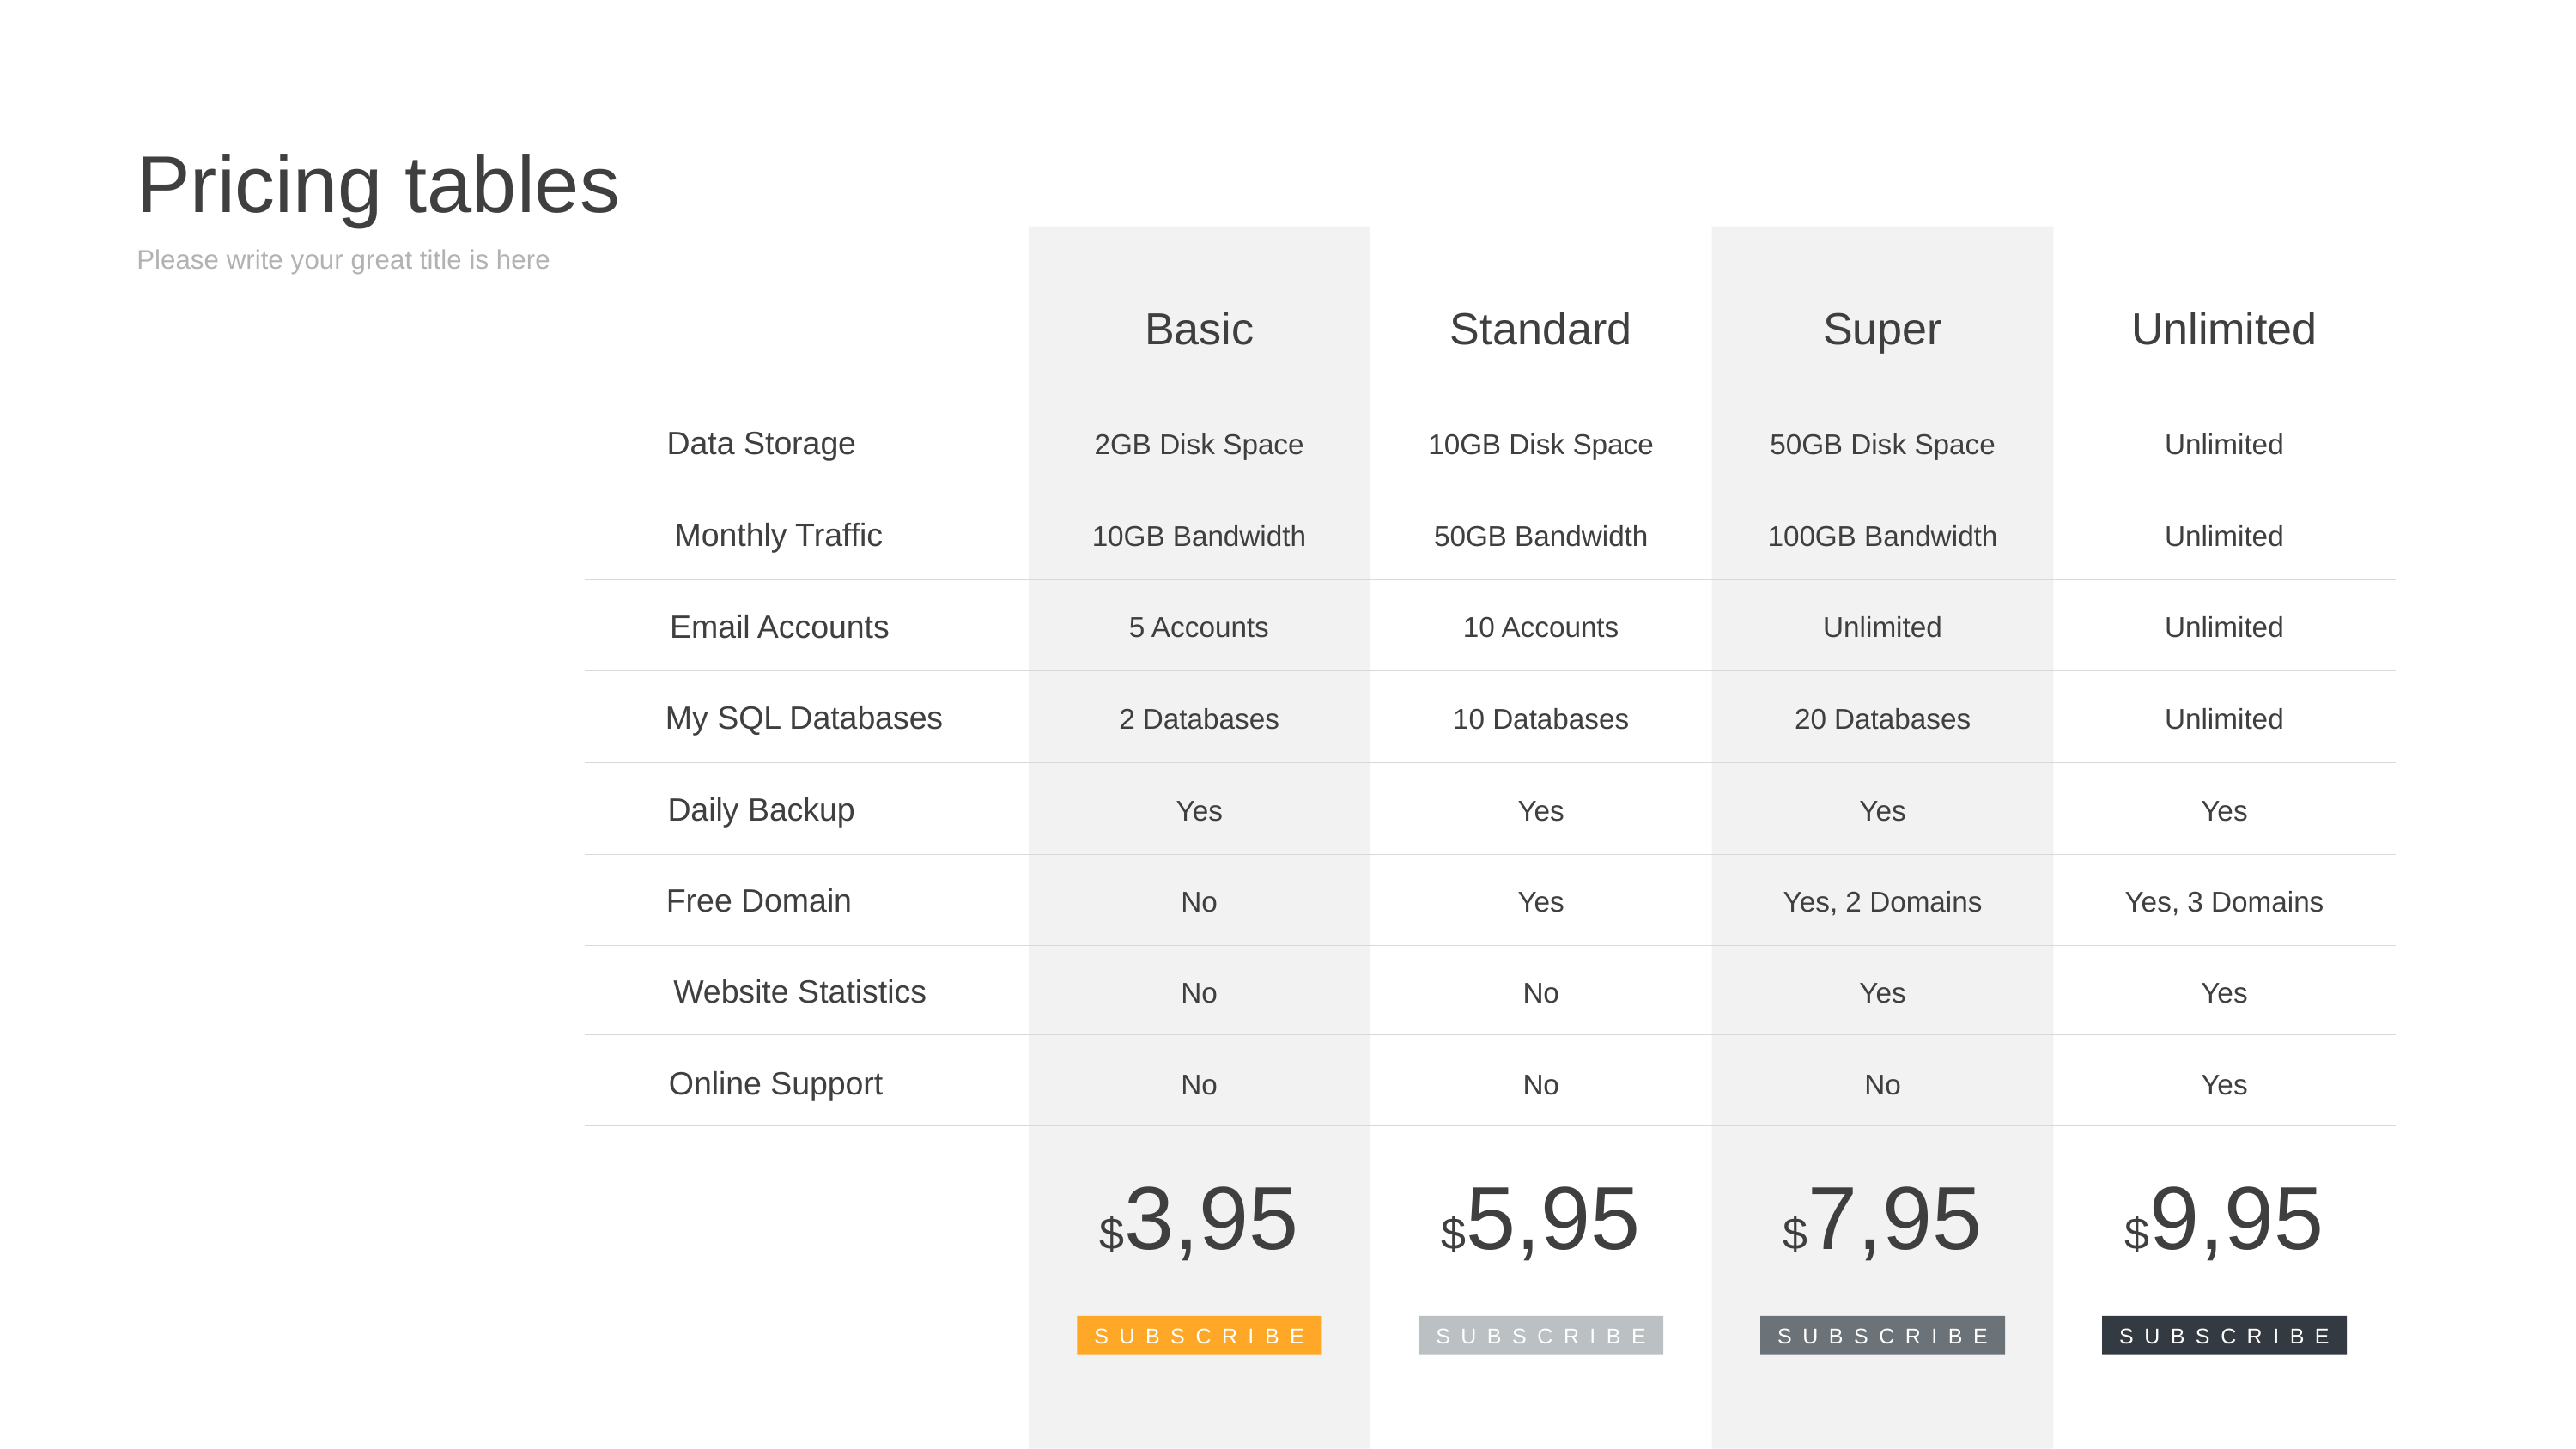

Pricing tables

Please write your great title is here
Basic
Standard
Super
Unlimited
Data Storage
2GB Disk Space
10GB Bandwidth
5 Accounts
2 Databases
Yes
No
No
No
10GB Disk Space
50GB Bandwidth
10 Accounts
10 Databases
Yes
Yes
No
No
50GB Disk Space
100GB Bandwidth
Unlimited
20 Databases
Yes
Yes, 2 Domains
Yes
No
Unlimited
Unlimited
Unlimited
Unlimited
Yes
Yes, 3 Domains
Yes
Yes
Monthly Traffic
Email Accounts
My SQL Databases
Daily Backup
Free Domain
Website Statistics
Online Support
$3,95
$5,95
$7,95
$9,95
SUBSCRIBE
SUBSCRIBE
SUBSCRIBE
SUBSCRIBE